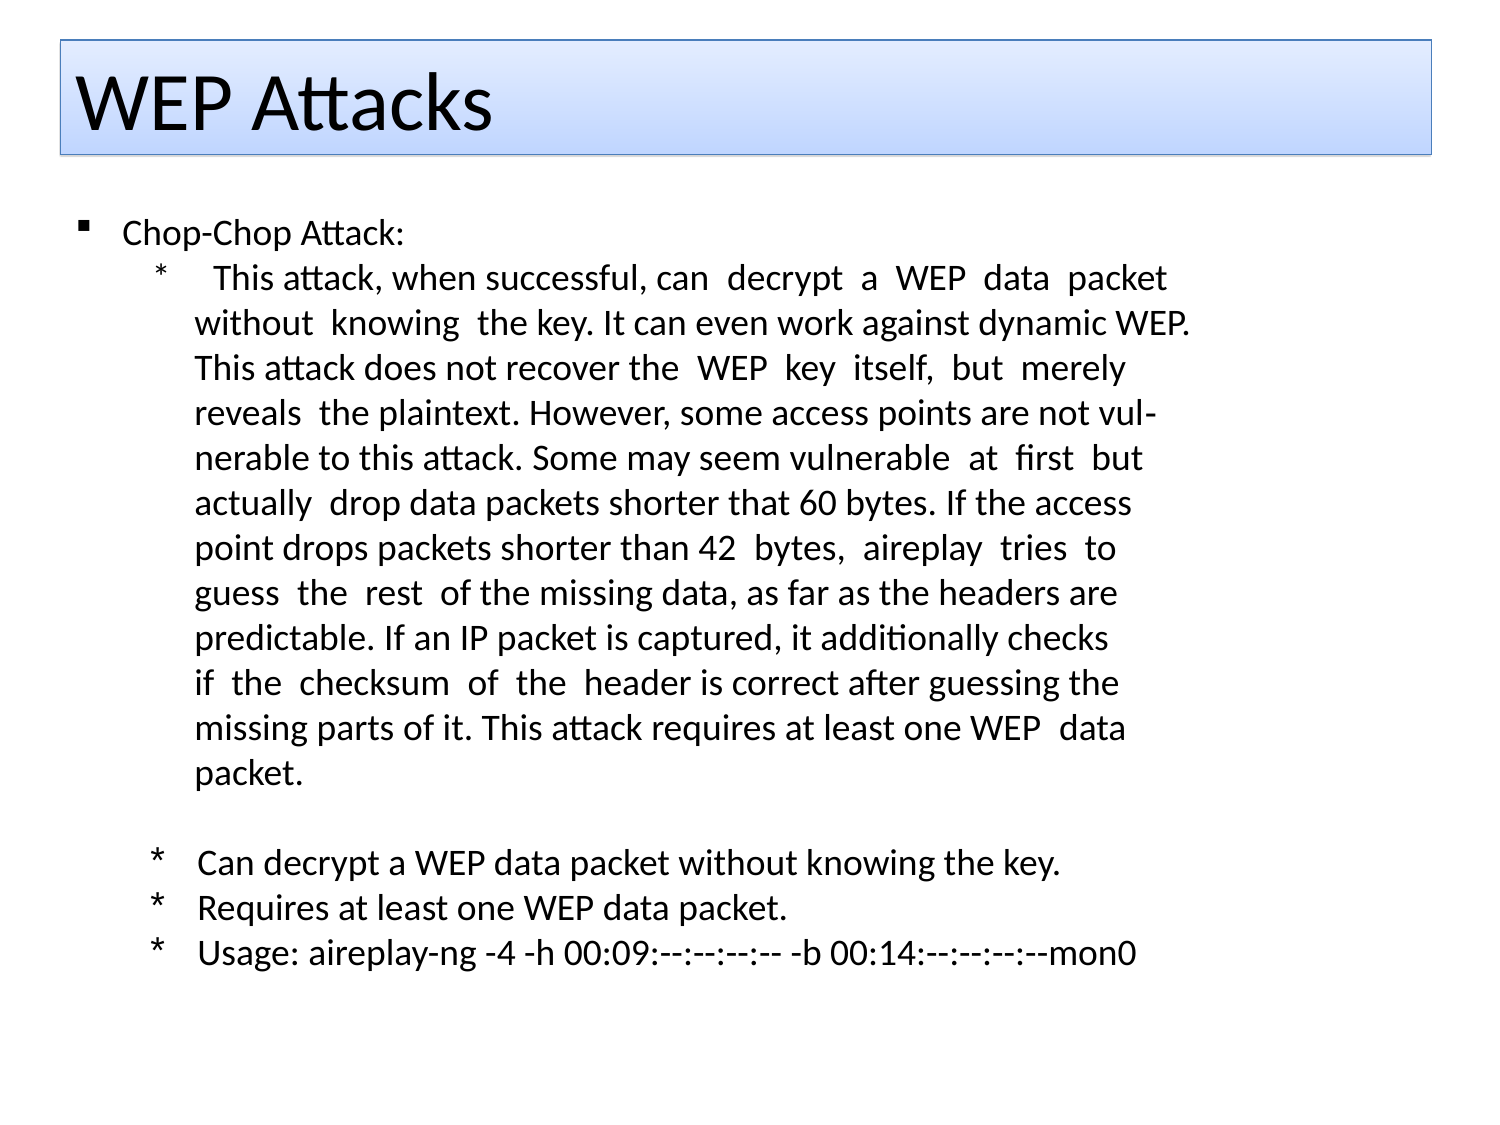

WEP Attacks
Chop-Chop Attack:
         *     This attack, when successful, can  decrypt  a  WEP  data  packet
              without  knowing  the key. It can even work against dynamic WEP.
              This attack does not recover the  WEP  key  itself,  but  merely
              reveals  the plaintext. However, some access points are not vul‐
              nerable to this attack. Some may seem vulnerable  at  first  but
              actually  drop data packets shorter that 60 bytes. If the access
              point drops packets shorter than 42  bytes,  aireplay  tries  to
              guess  the  rest  of the missing data, as far as the headers are
              predictable. If an IP packet is captured, it additionally checks
              if  the  checksum  of  the  header is correct after guessing the
              missing parts of it. This attack requires at least one WEP  data
              packet.

Can decrypt a WEP data packet without knowing the key.
Requires at least one WEP data packet.
Usage: aireplay-ng -4 -h 00:09:--:--:--:-- -b 00:14:--:--:--:--mon0